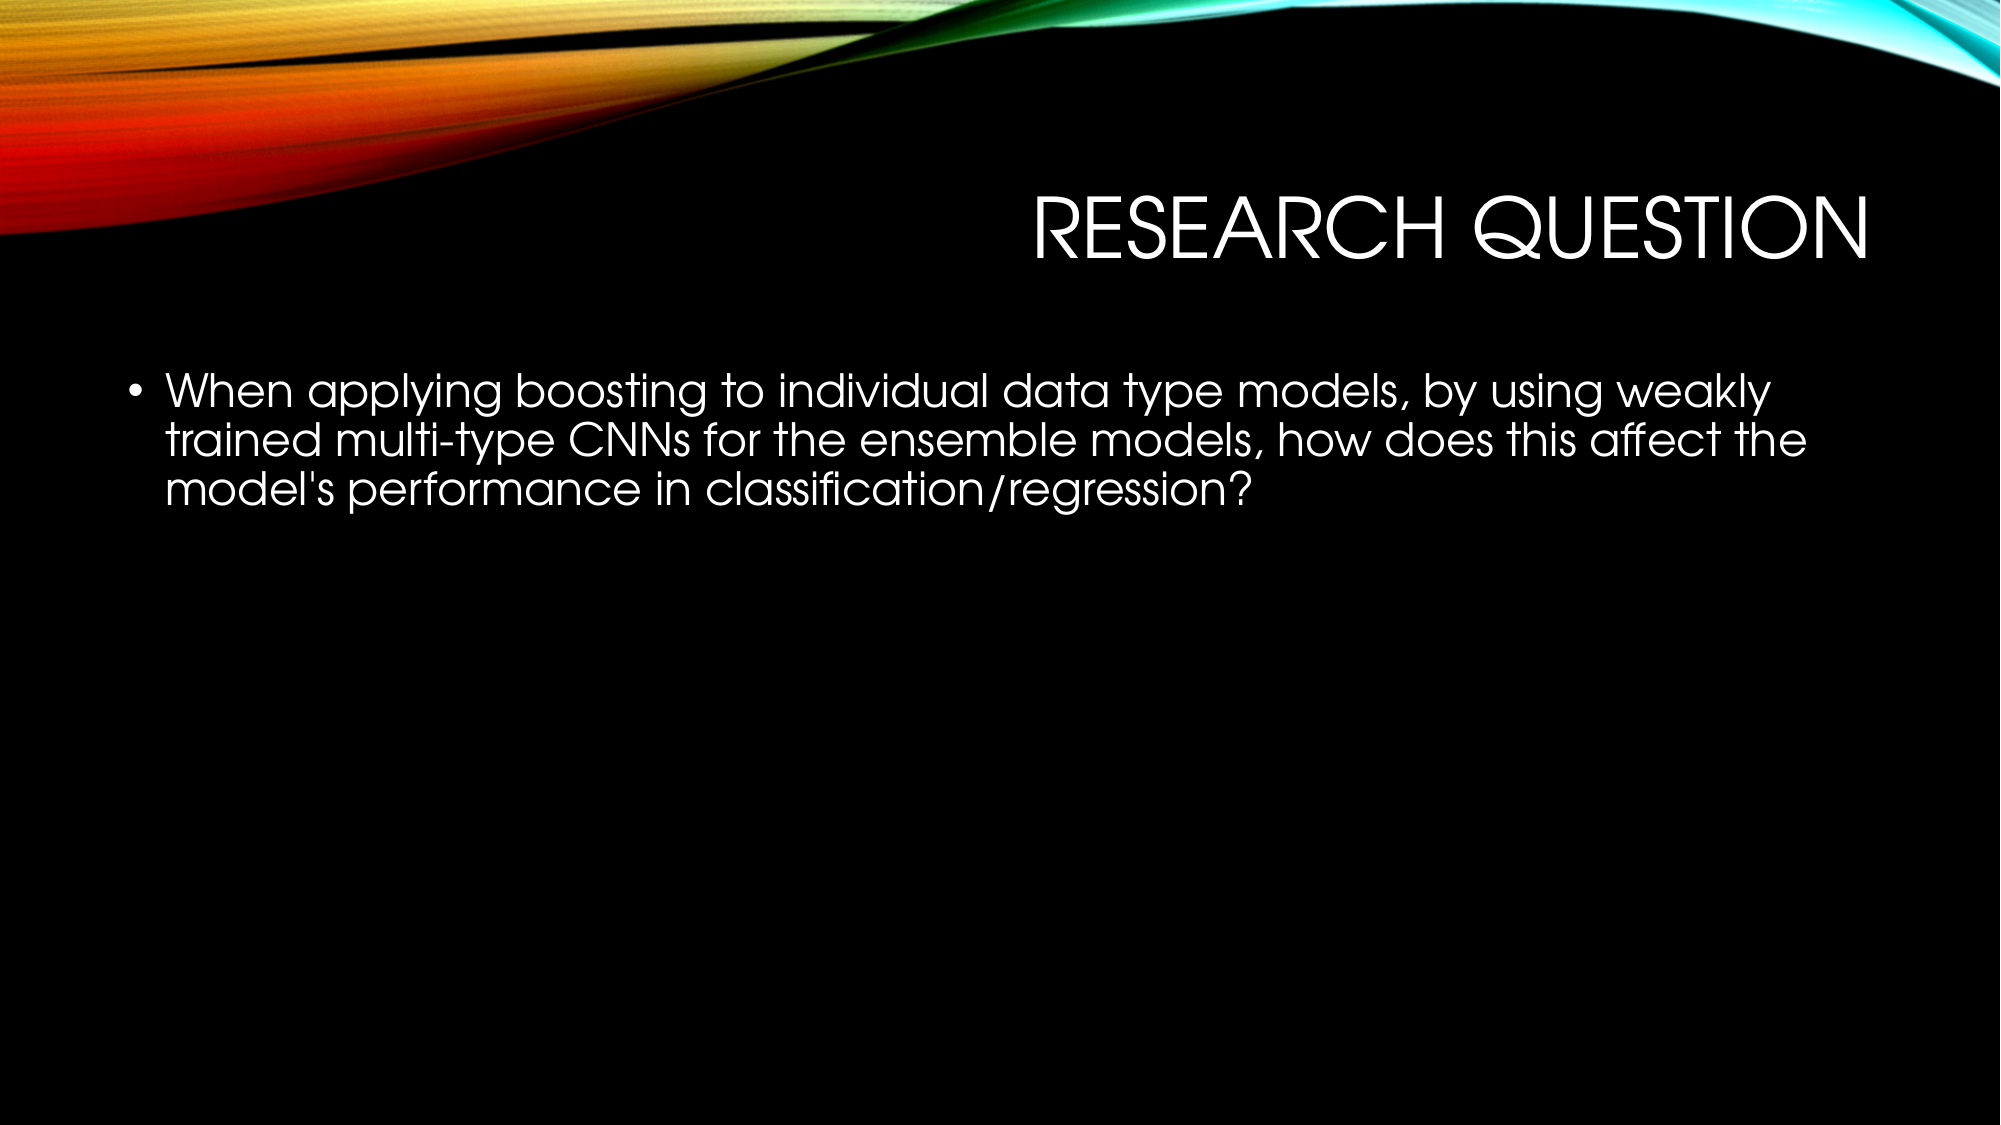

# Research Question
When applying boosting to individual data type models, by using weakly trained multi-type CNNs for the ensemble models, how does this affect the model's performance in classification/regression?